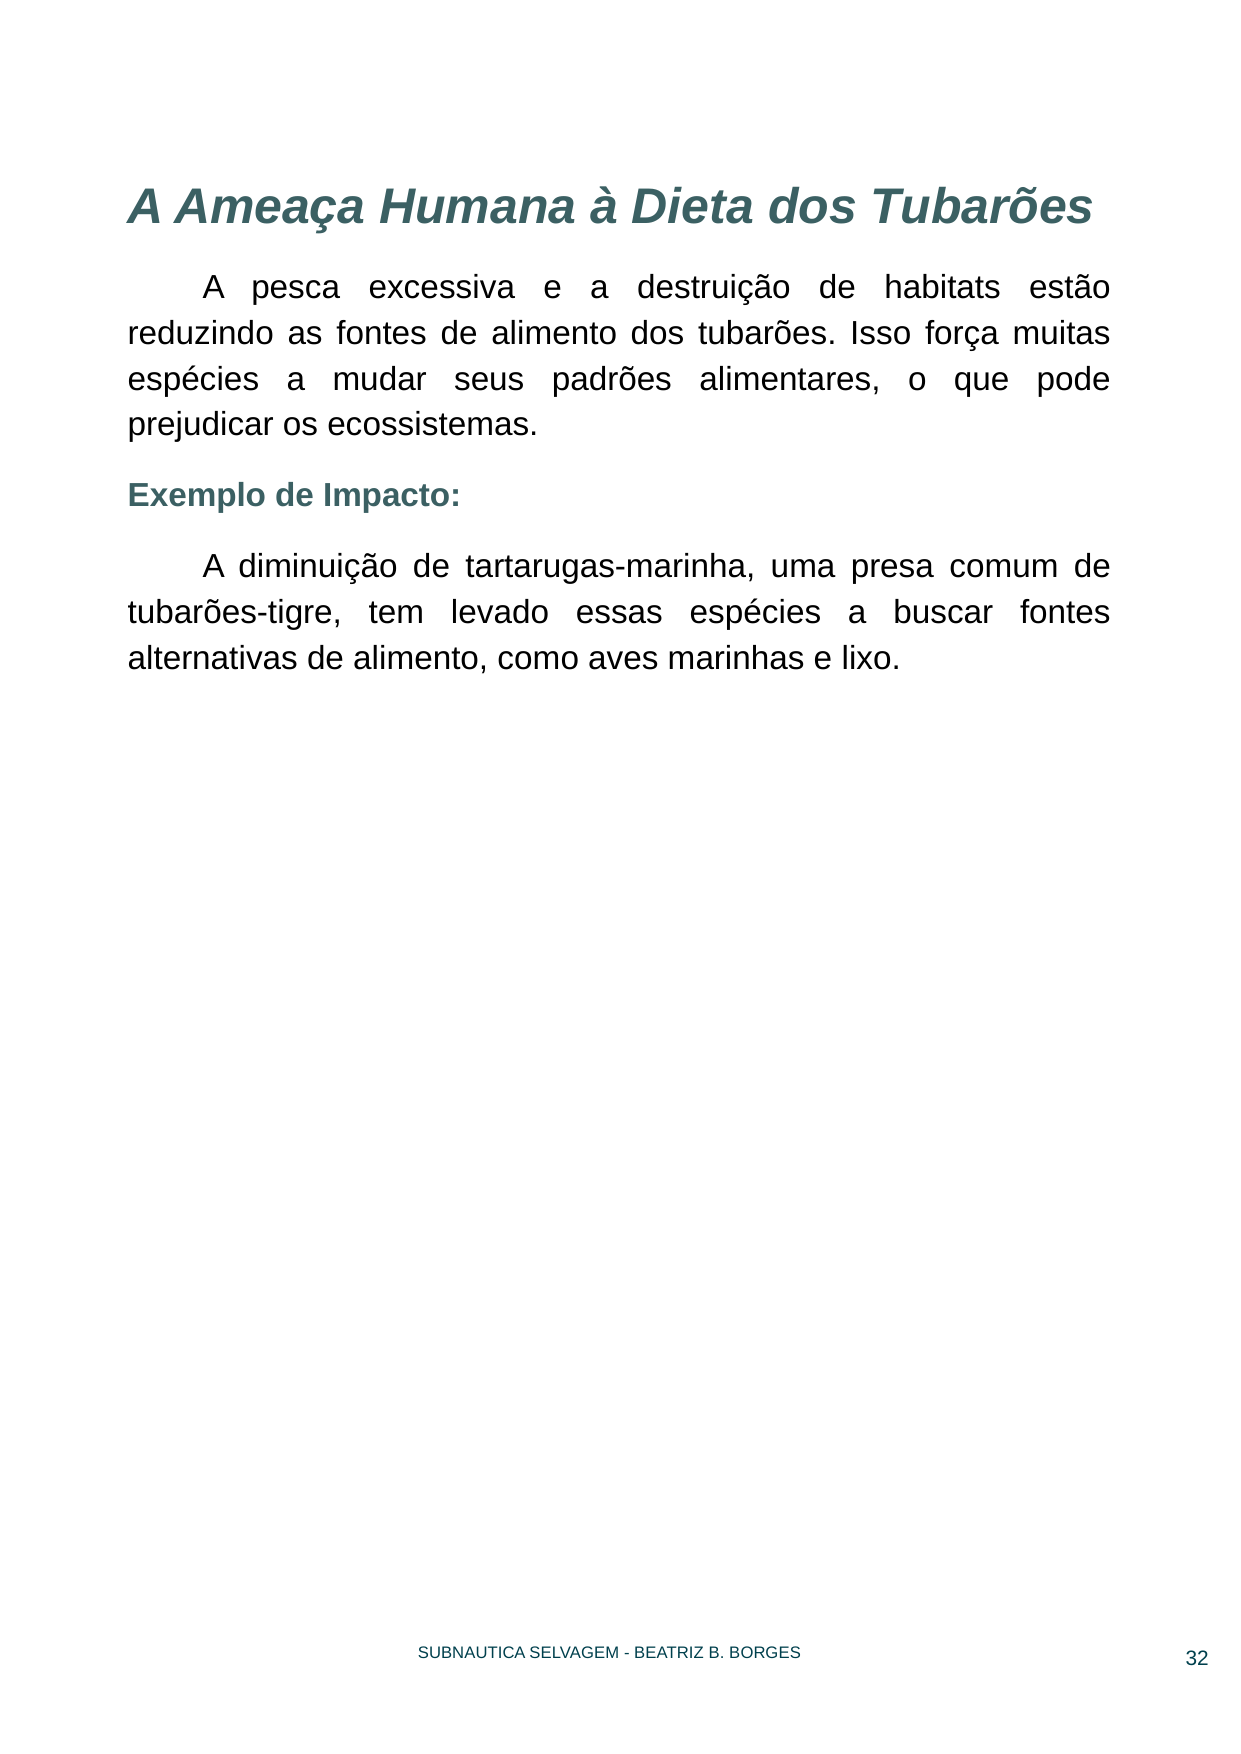

A Ameaça Humana à Dieta dos Tubarões
A pesca excessiva e a destruição de habitats estão reduzindo as fontes de alimento dos tubarões. Isso força muitas espécies a mudar seus padrões alimentares, o que pode prejudicar os ecossistemas.
Exemplo de Impacto:
A diminuição de tartarugas-marinha, uma presa comum de tubarões-tigre, tem levado essas espécies a buscar fontes alternativas de alimento, como aves marinhas e lixo.

32
SUBNAUTICA SELVAGEM - BEATRIZ B. BORGES